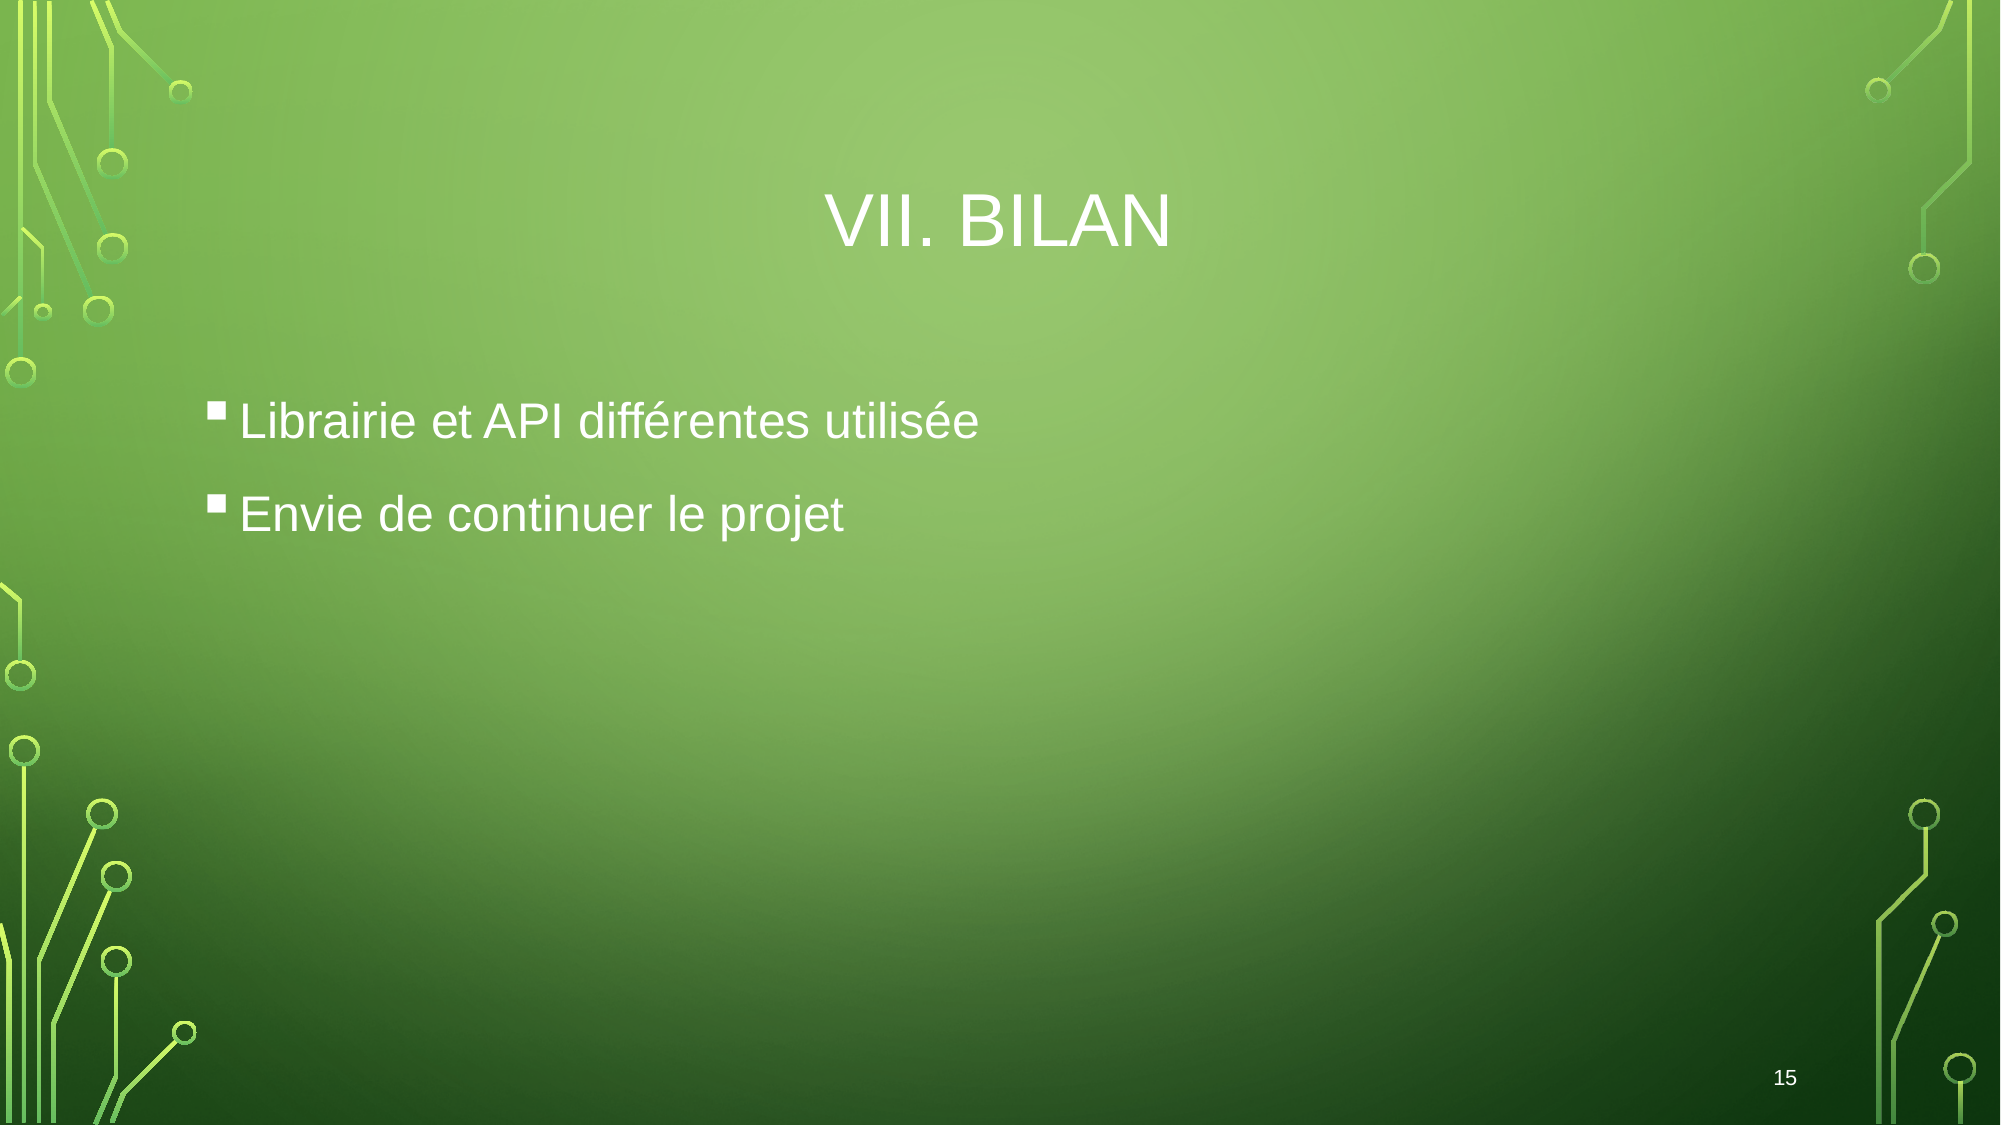

# VII. Bilan
Librairie et API différentes utilisée
Envie de continuer le projet
15